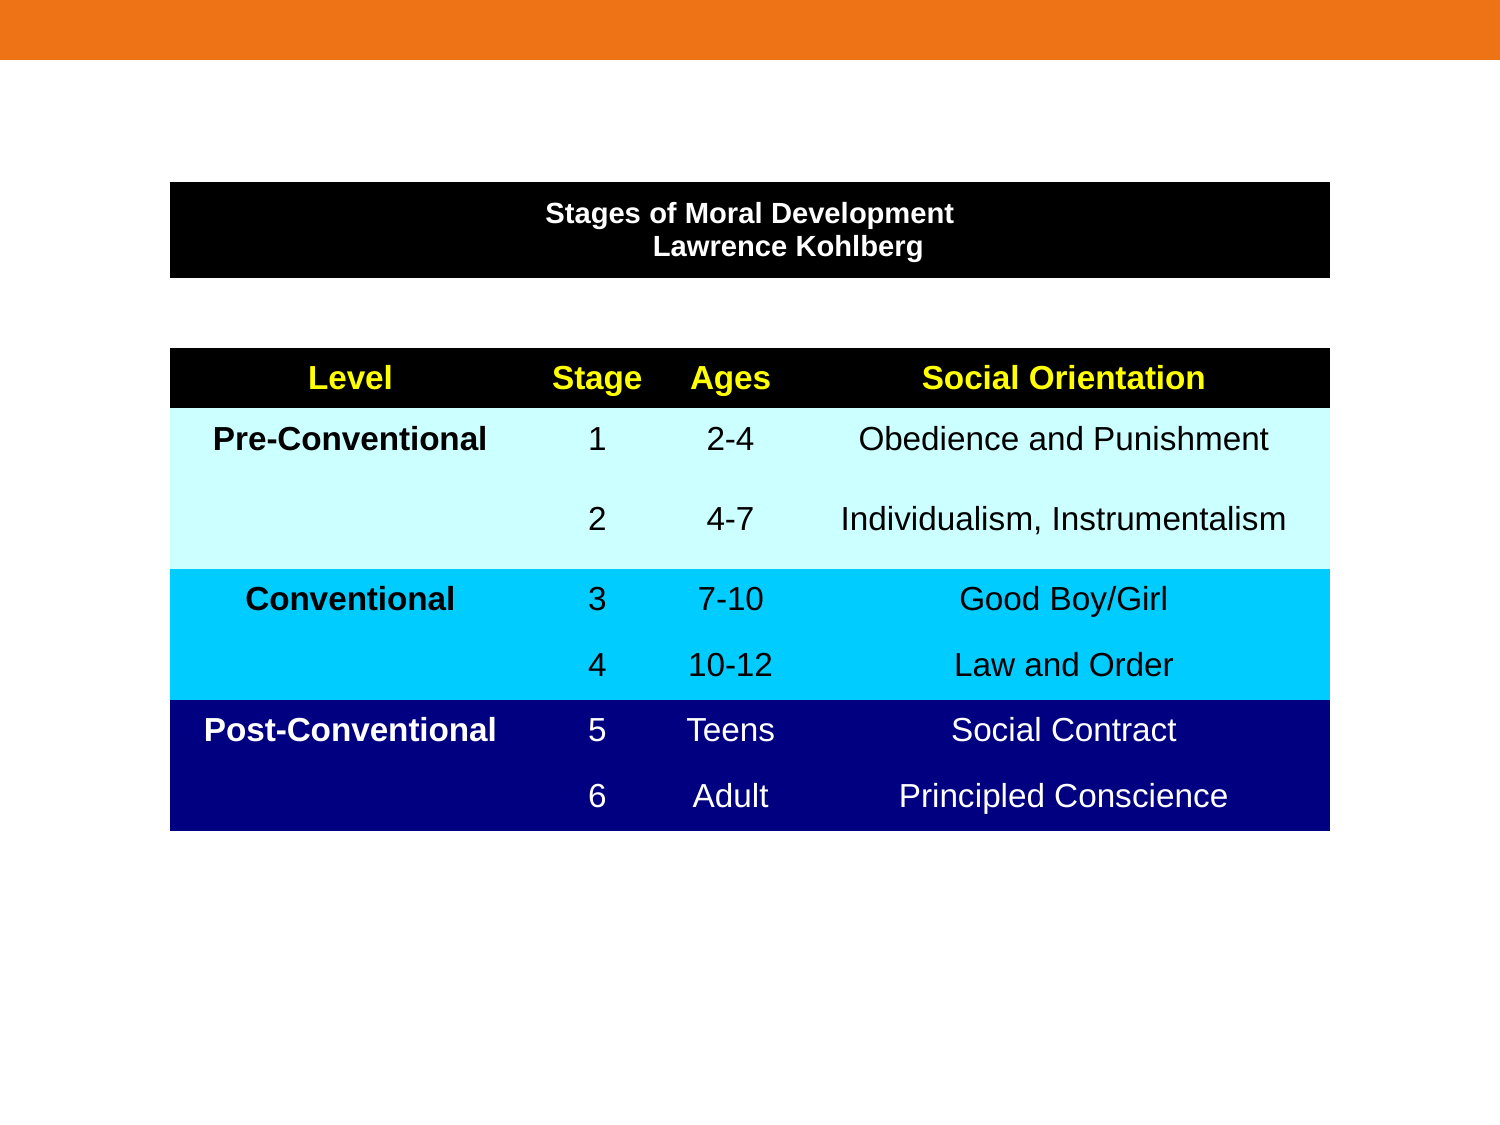

| Stages of Moral Development Lawrence Kohlberg |  |  |  |
| --- | --- | --- | --- |
|  |  |  |  |
| Level | Stage | Ages | Social Orientation |
| Pre-Conventional | 1 | 2-4 | Obedience and Punishment |
|  | 2 | 4-7 | Individualism, Instrumentalism |
| Conventional | 3 | 7-10 | Good Boy/Girl |
|  | 4 | 10-12 | Law and Order |
| Post-Conventional | 5 | Teens | Social Contract |
|  | 6 | Adult | Principled Conscience |
|  |  |  |  |